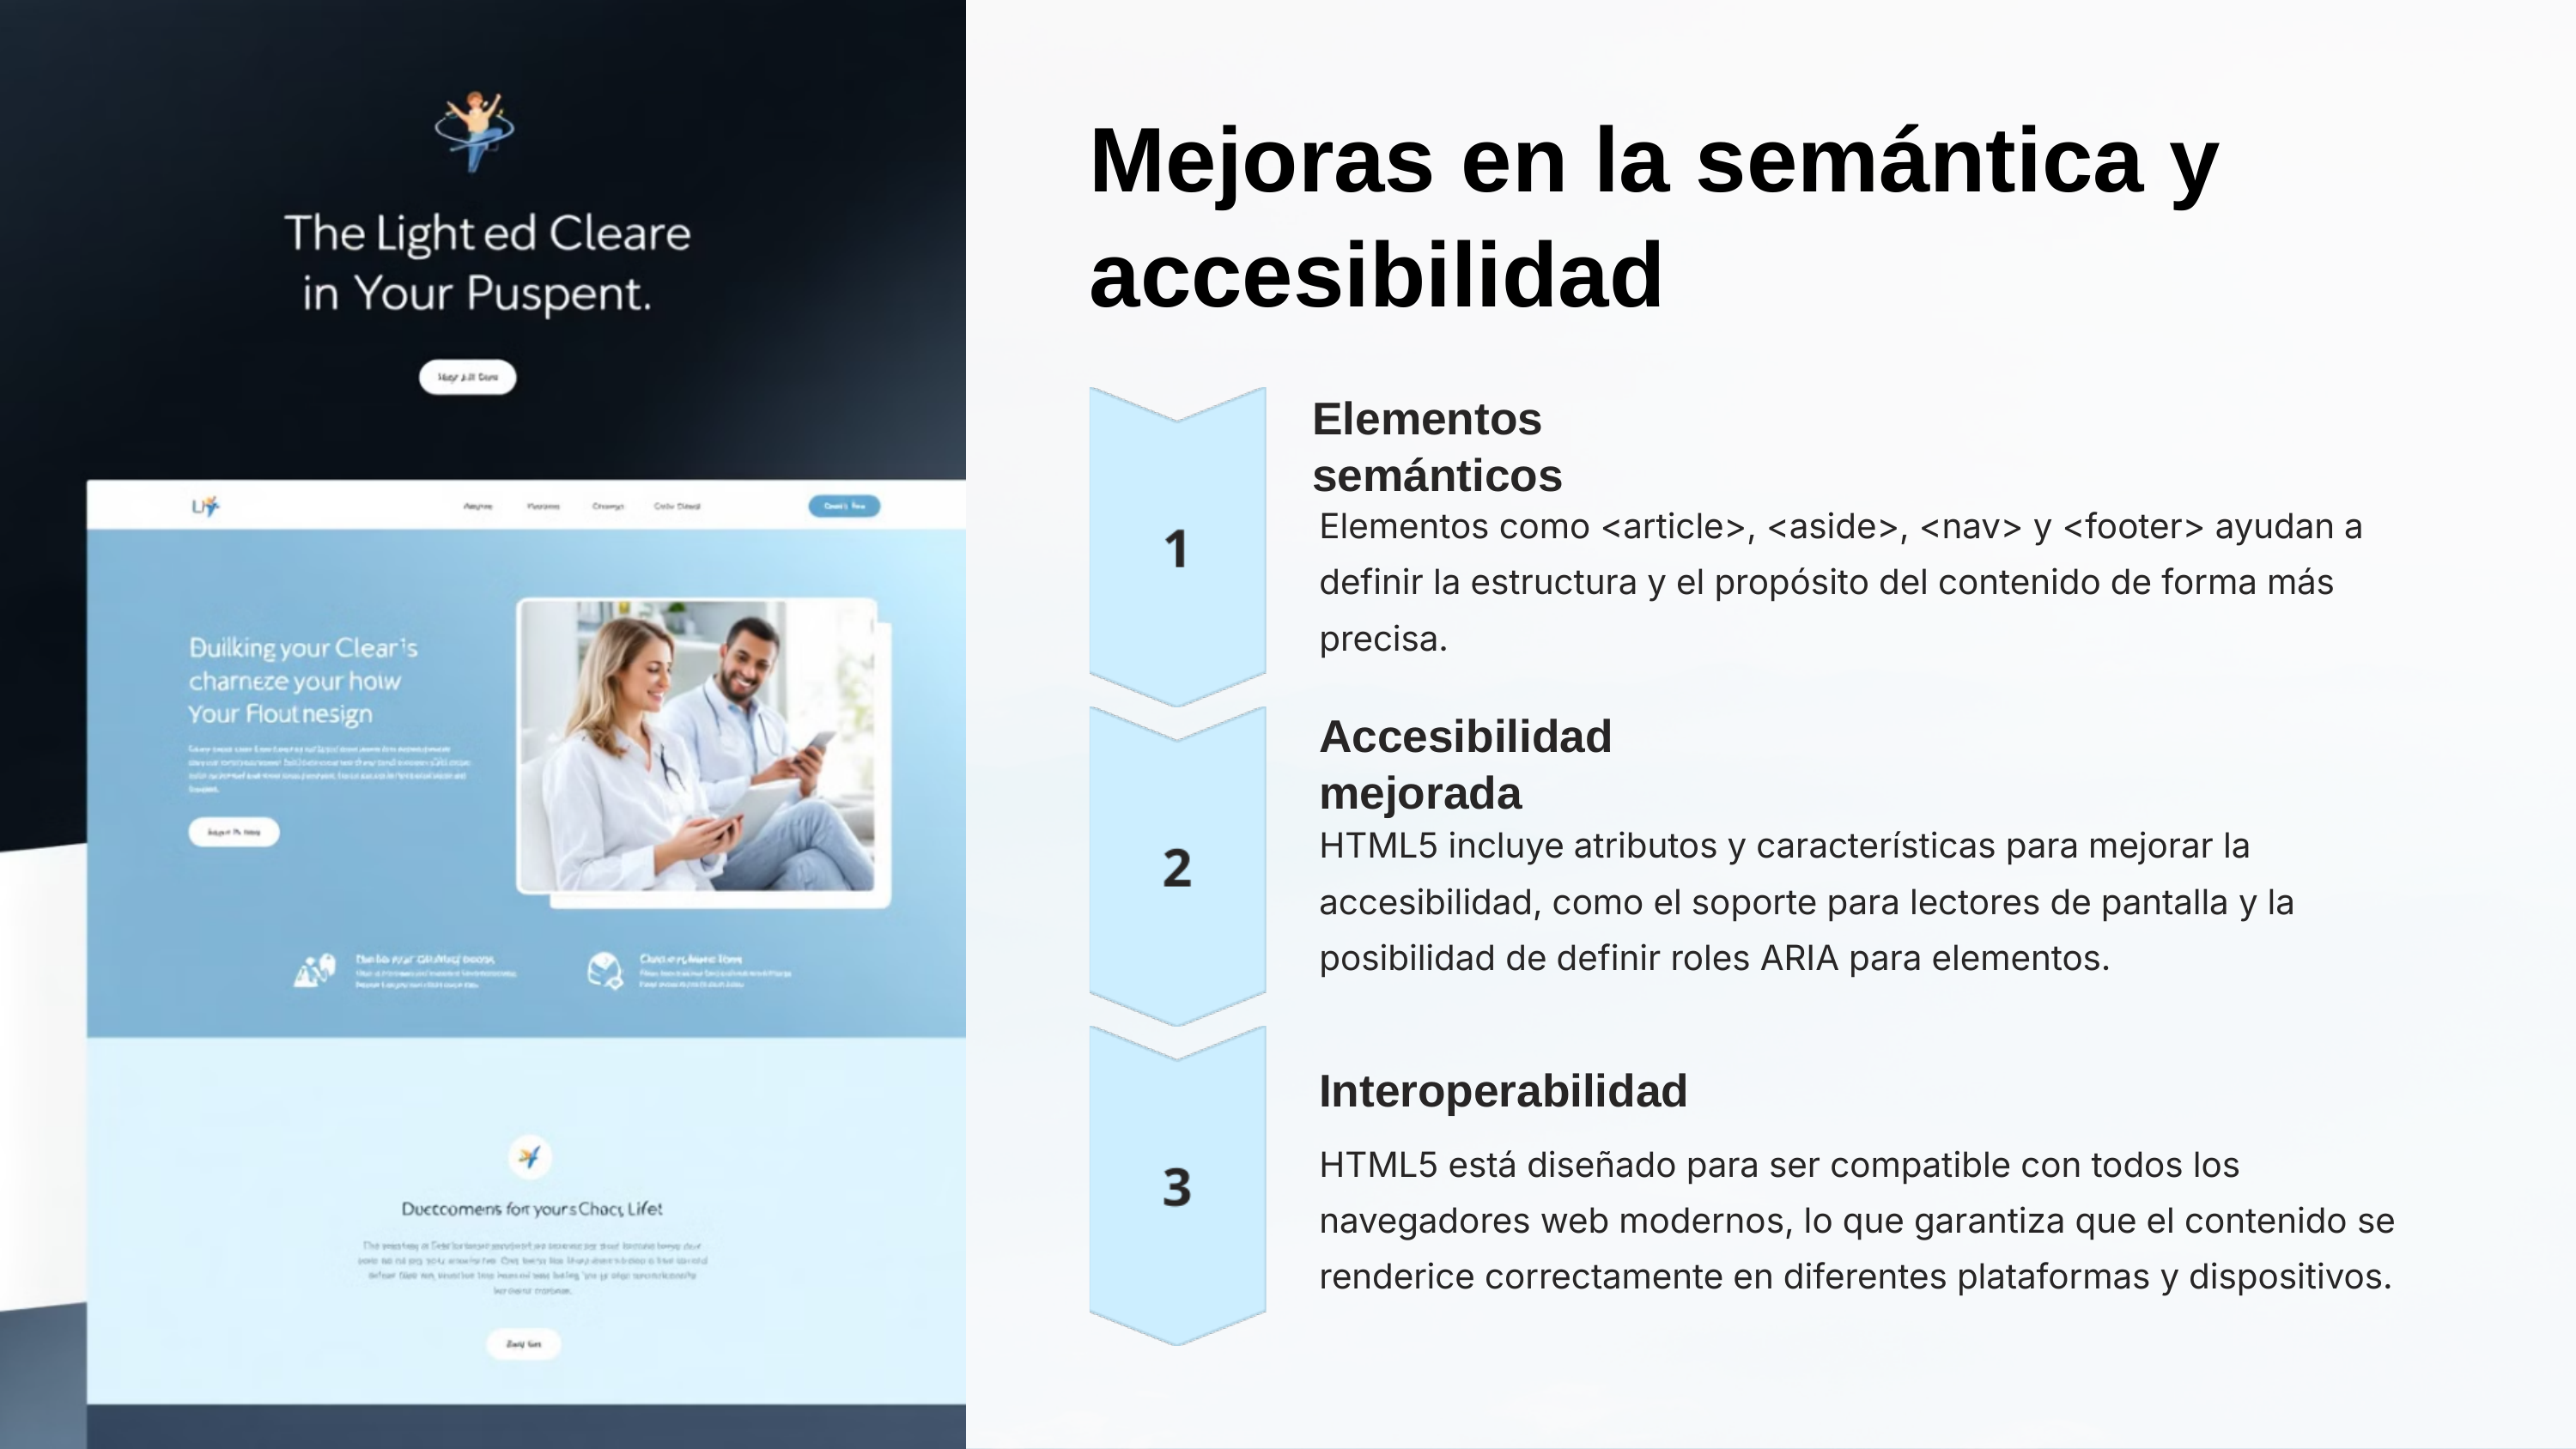

Mejoras en la semántica y accesibilidad
Elementos semánticos

Elementos como <article>, <aside>, <nav> y <footer> ayudan a definir la estructura y el propósito del contenido de forma más precisa.
Accesibilidad mejorada

HTML5 incluye atributos y características para mejorar la accesibilidad, como el soporte para lectores de pantalla y la posibilidad de definir roles ARIA para elementos.

Interoperabilidad
HTML5 está diseñado para ser compatible con todos los navegadores web modernos, lo que garantiza que el contenido se renderice correctamente en diferentes plataformas y dispositivos.